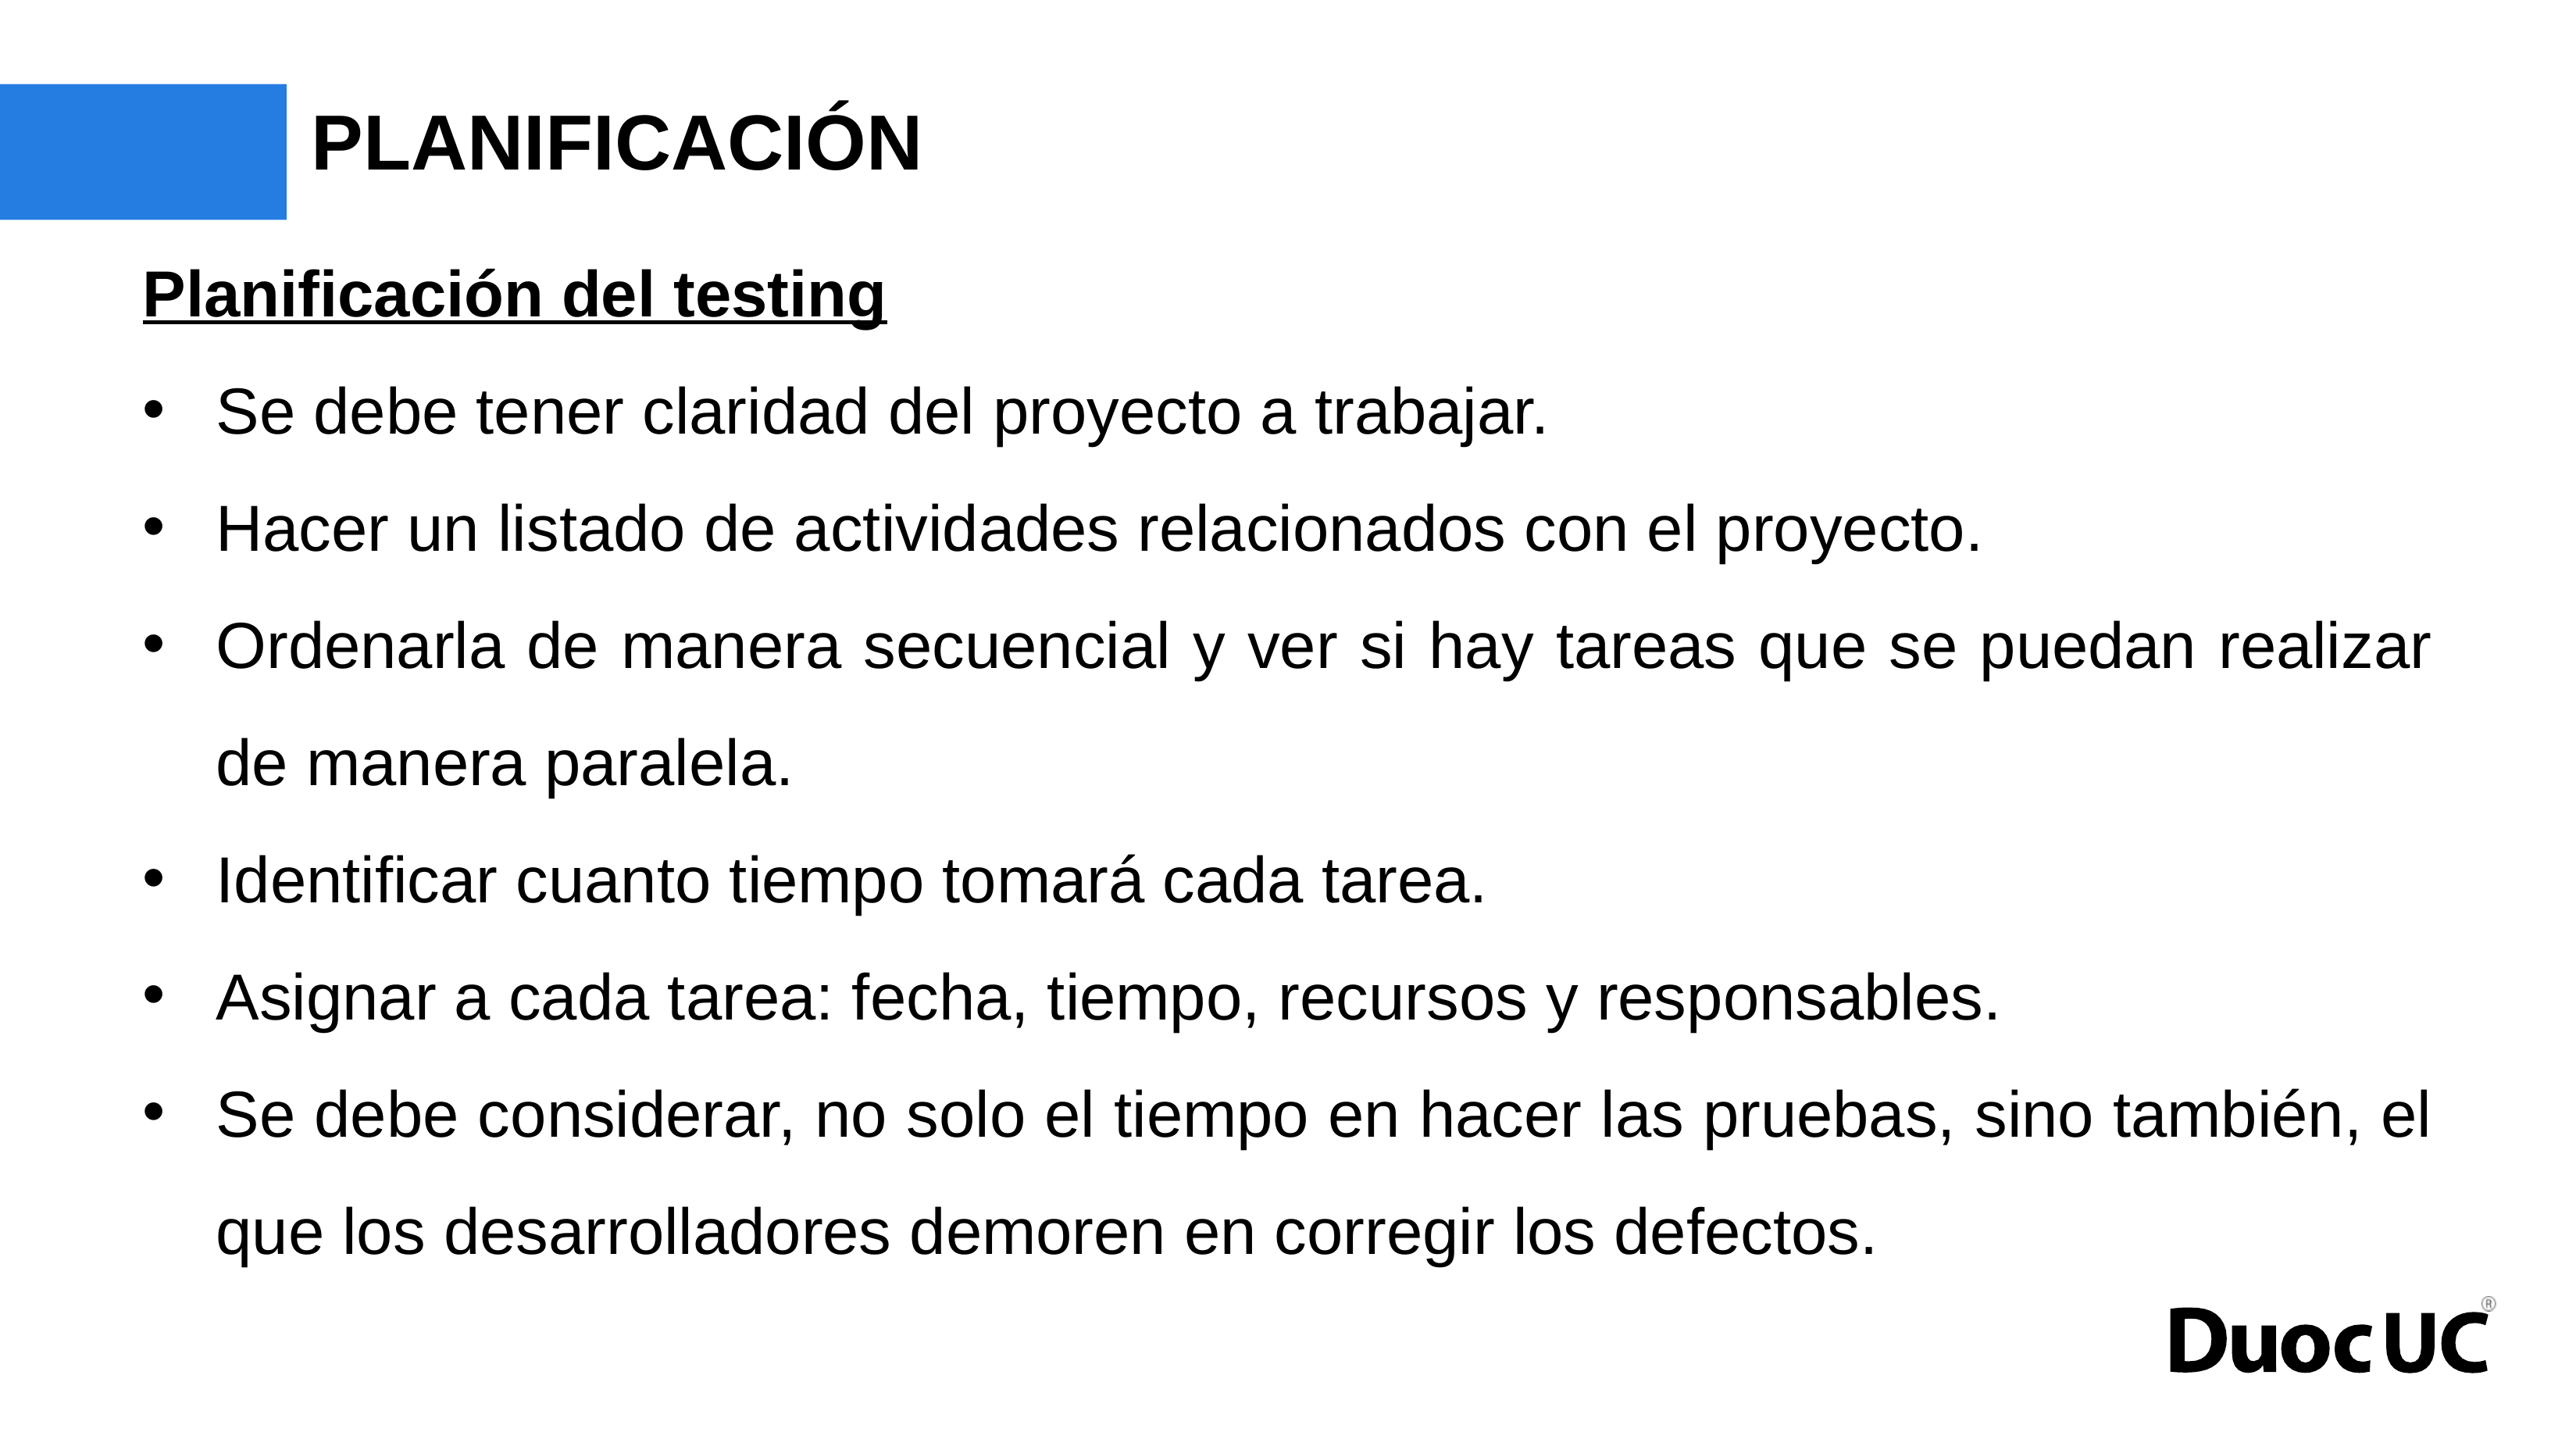

# PLANIFICACIÓN
Planificación del testing
Se debe tener claridad del proyecto a trabajar.
Hacer un listado de actividades relacionados con el proyecto.
Ordenarla de manera secuencial y ver si hay tareas que se puedan realizar de manera paralela.
Identificar cuanto tiempo tomará cada tarea.
Asignar a cada tarea: fecha, tiempo, recursos y responsables.
Se debe considerar, no solo el tiempo en hacer las pruebas, sino también, el que los desarrolladores demoren en corregir los defectos.